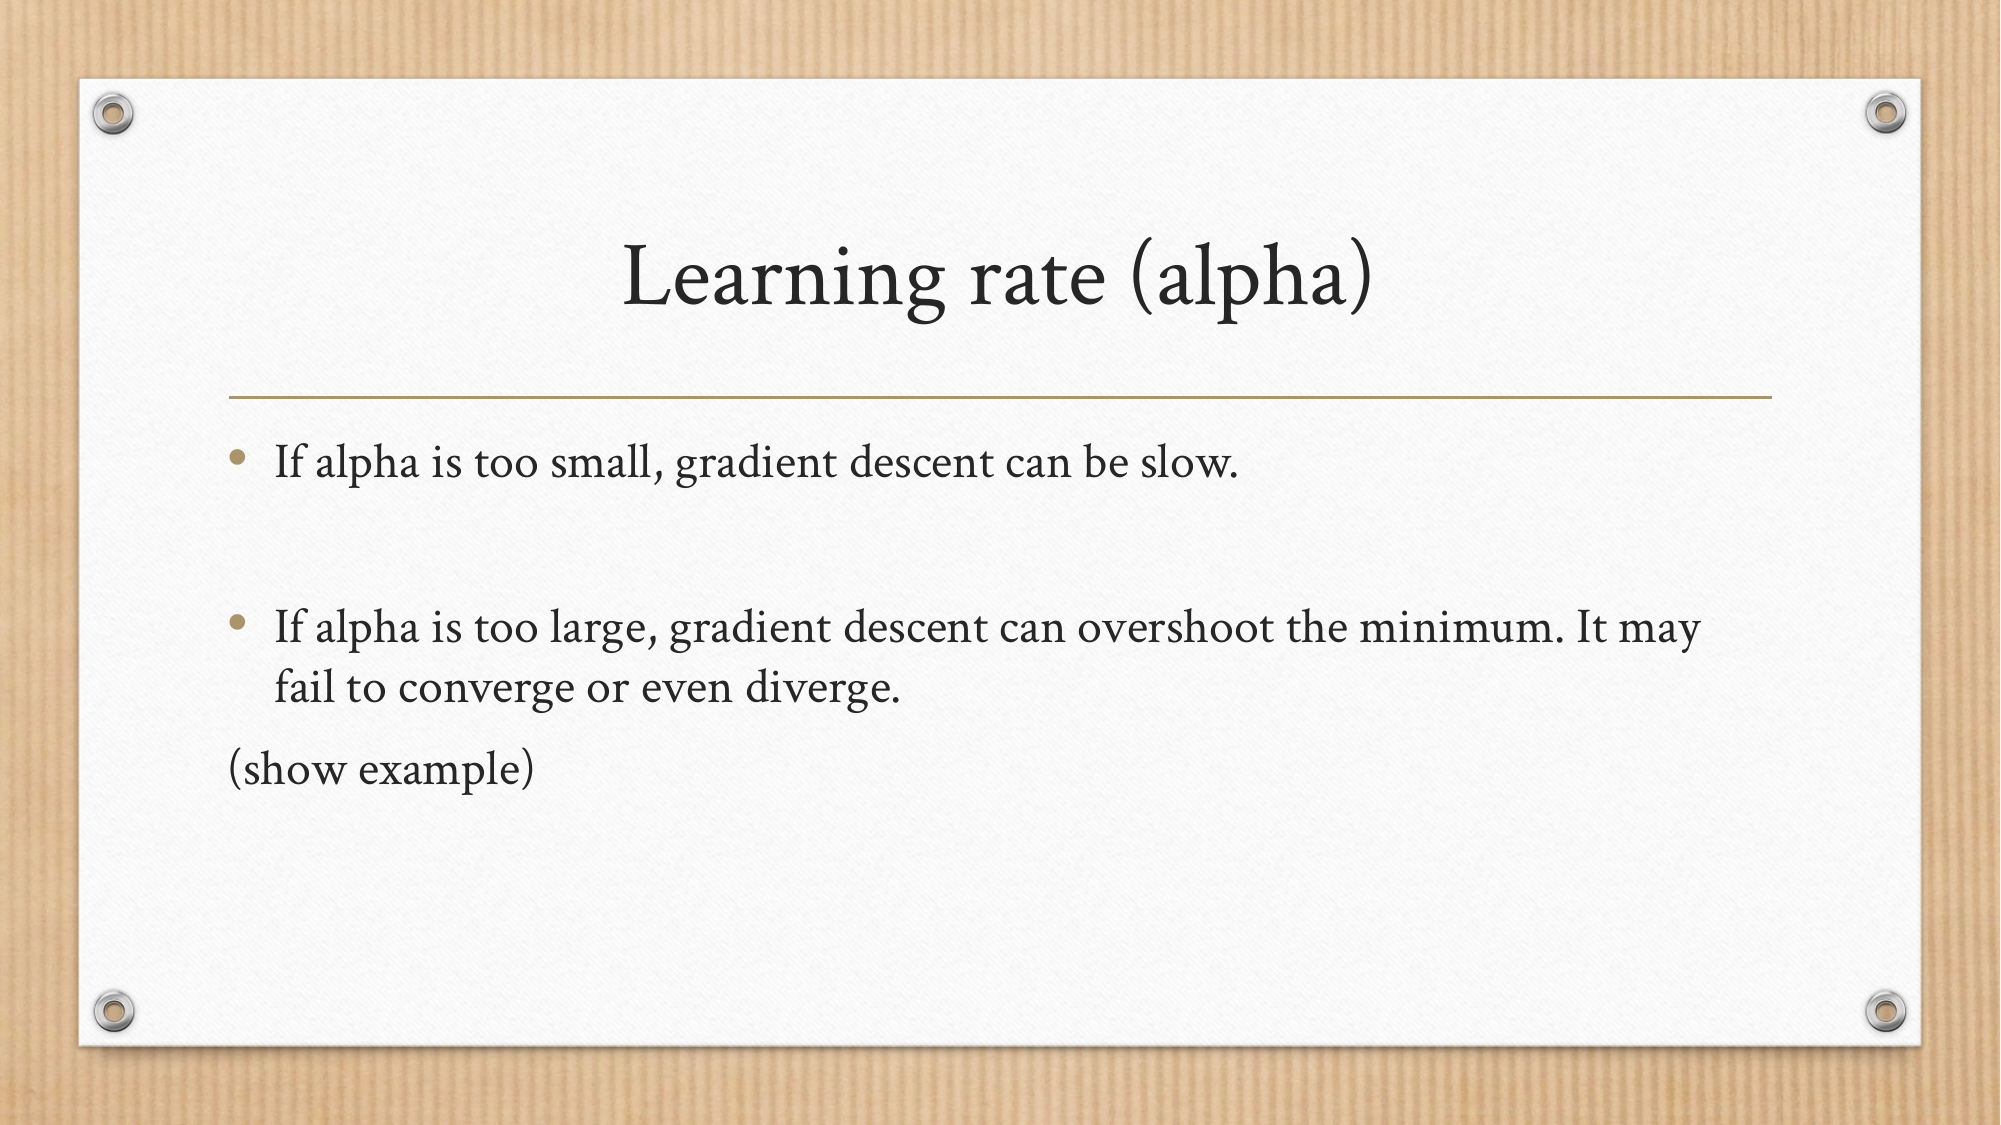

# Learning rate (alpha)
If alpha is too small, gradient descent can be slow.

If alpha is too large, gradient descent can overshoot the minimum. It may fail to converge or even diverge.
(show example)